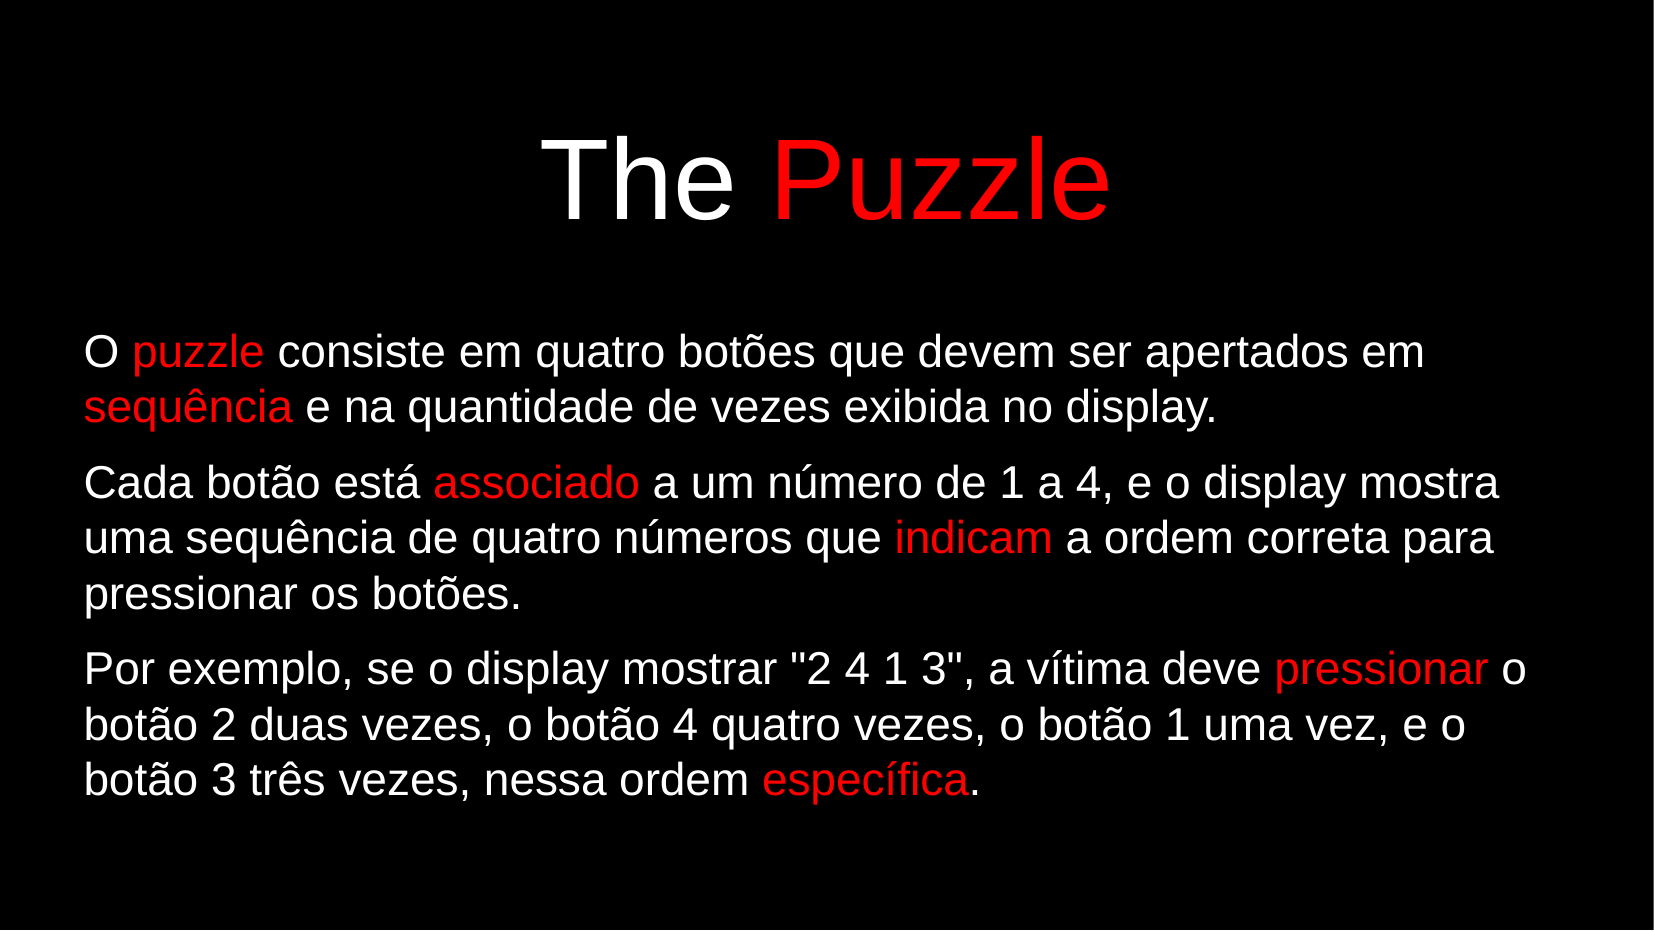

The Puzzle
O puzzle consiste em quatro botões que devem ser apertados em sequência e na quantidade de vezes exibida no display.
Cada botão está associado a um número de 1 a 4, e o display mostra uma sequência de quatro números que indicam a ordem correta para pressionar os botões.
Por exemplo, se o display mostrar "2 4 1 3", a vítima deve pressionar o botão 2 duas vezes, o botão 4 quatro vezes, o botão 1 uma vez, e o botão 3 três vezes, nessa ordem específica.